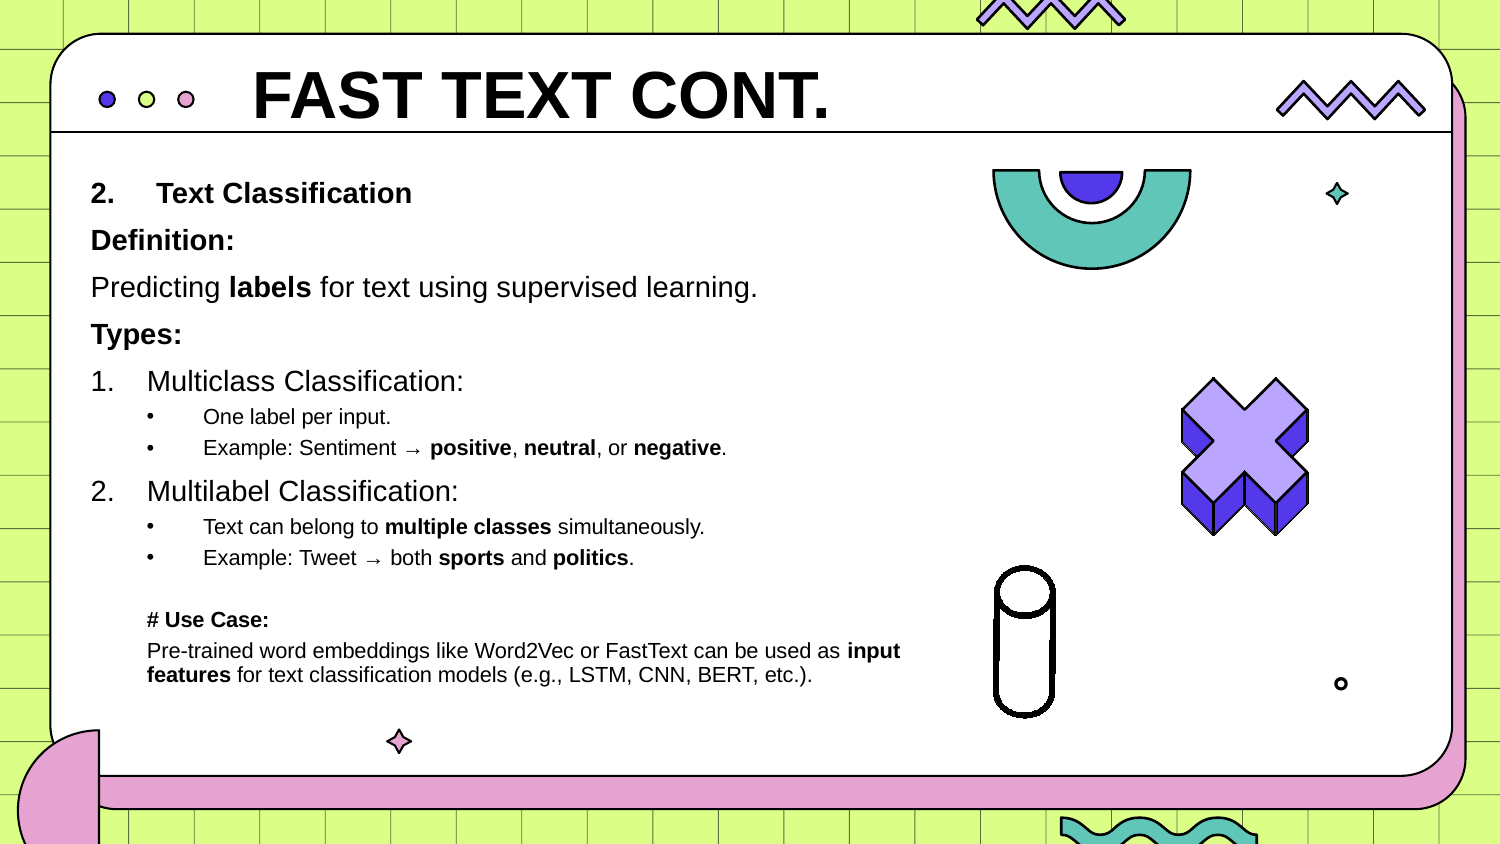

FAST TEXT CONT.

2.     Text Classification
Definition:
Predicting labels for text using supervised learning.
Types:
Multiclass Classification:
One label per input.
Example: Sentiment → positive, neutral, or negative.
Multilabel Classification:
Text can belong to multiple classes simultaneously.
Example: Tweet → both sports and politics.

# Use Case:
Pre-trained word embeddings like Word2Vec or FastText can be used as input features for text classification models (e.g., LSTM, CNN, BERT, etc.).